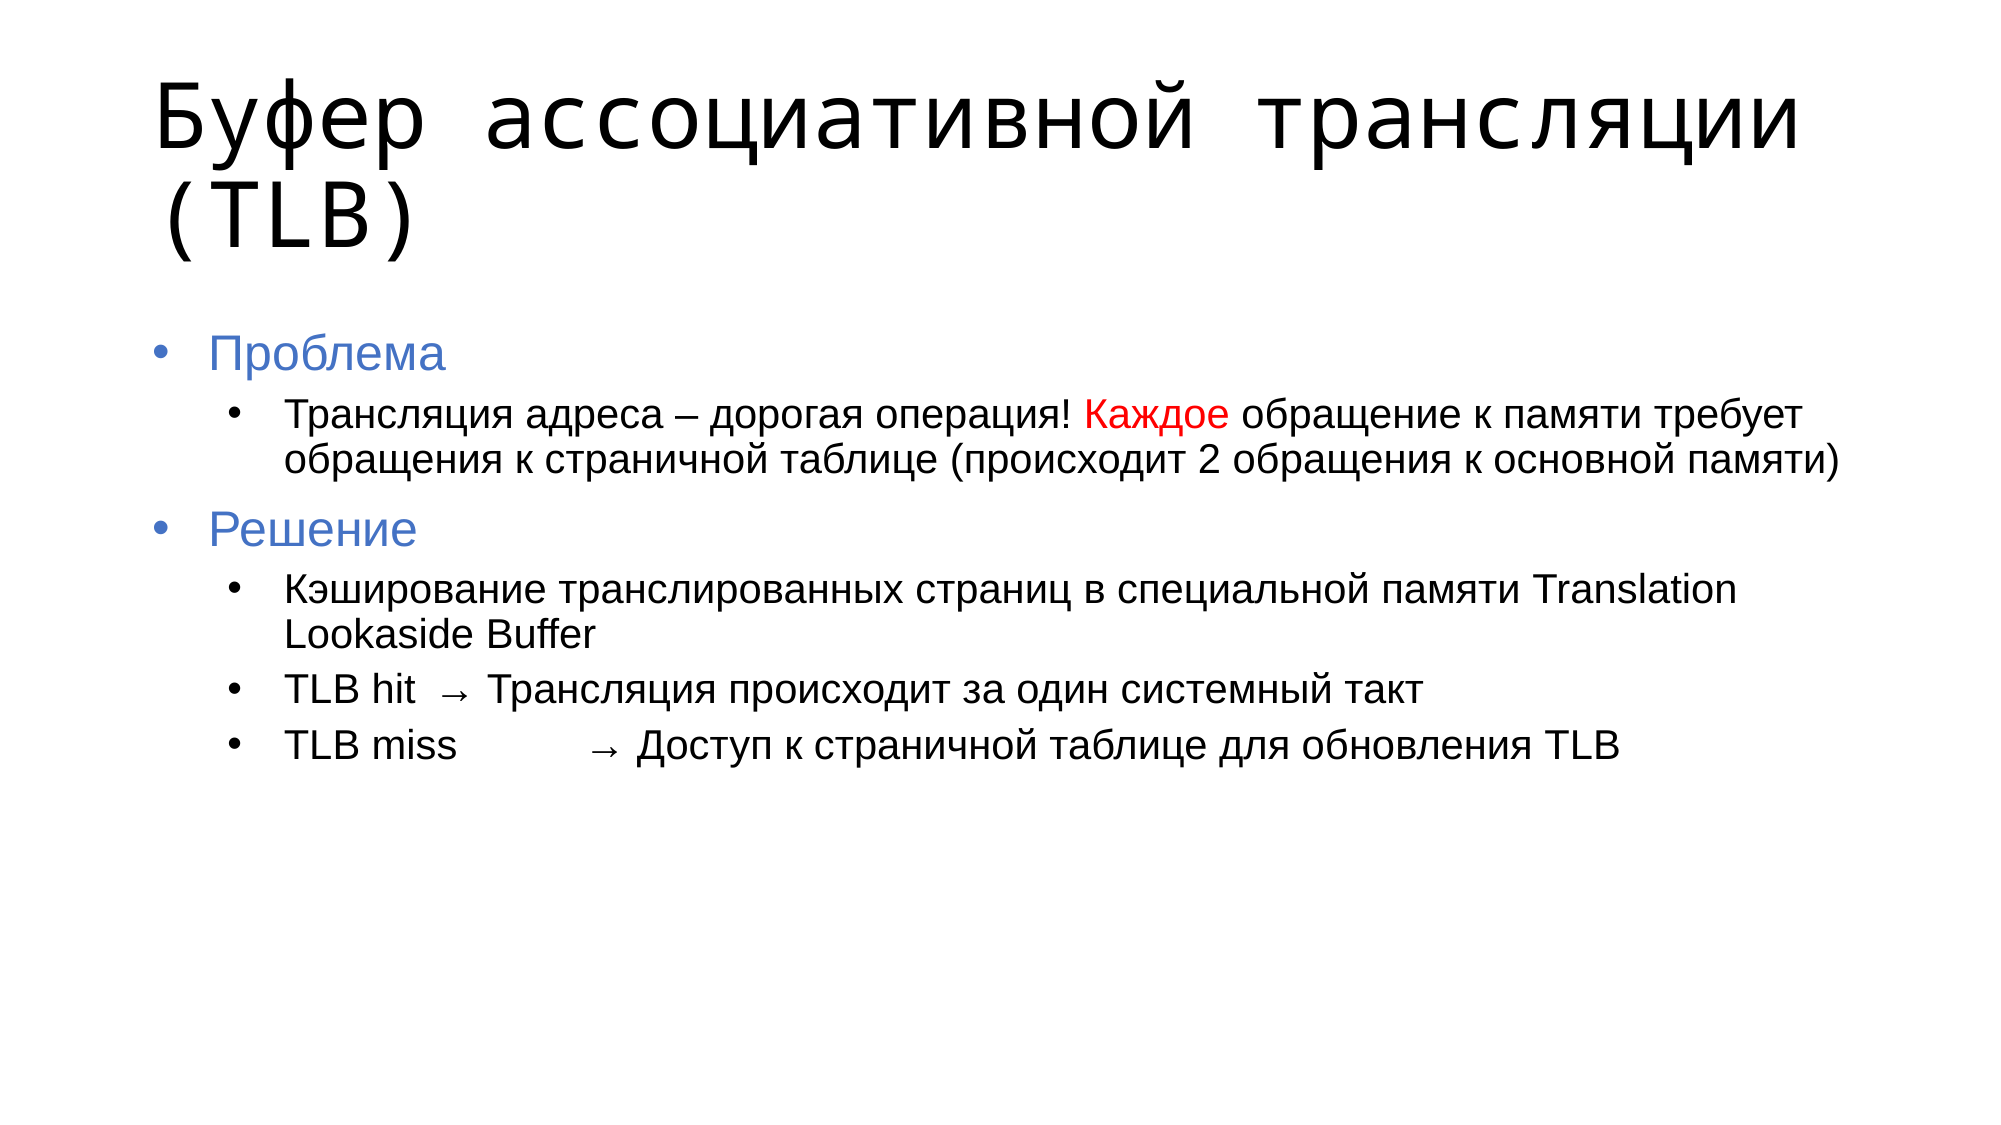

Буфер ассоциативной трансляции (TLB)
Проблема
Трансляция адреса – дорогая операция! Каждое обращение к памяти требует обращения к страничной таблице (происходит 2 обращения к основной памяти)
Решение
Кэширование транслированных страниц в специальной памяти Translation Lookaside Buffer
TLB hit 	→ Трансляция происходит за один системный такт
TLB miss	→ Доступ к страничной таблице для обновления TLB